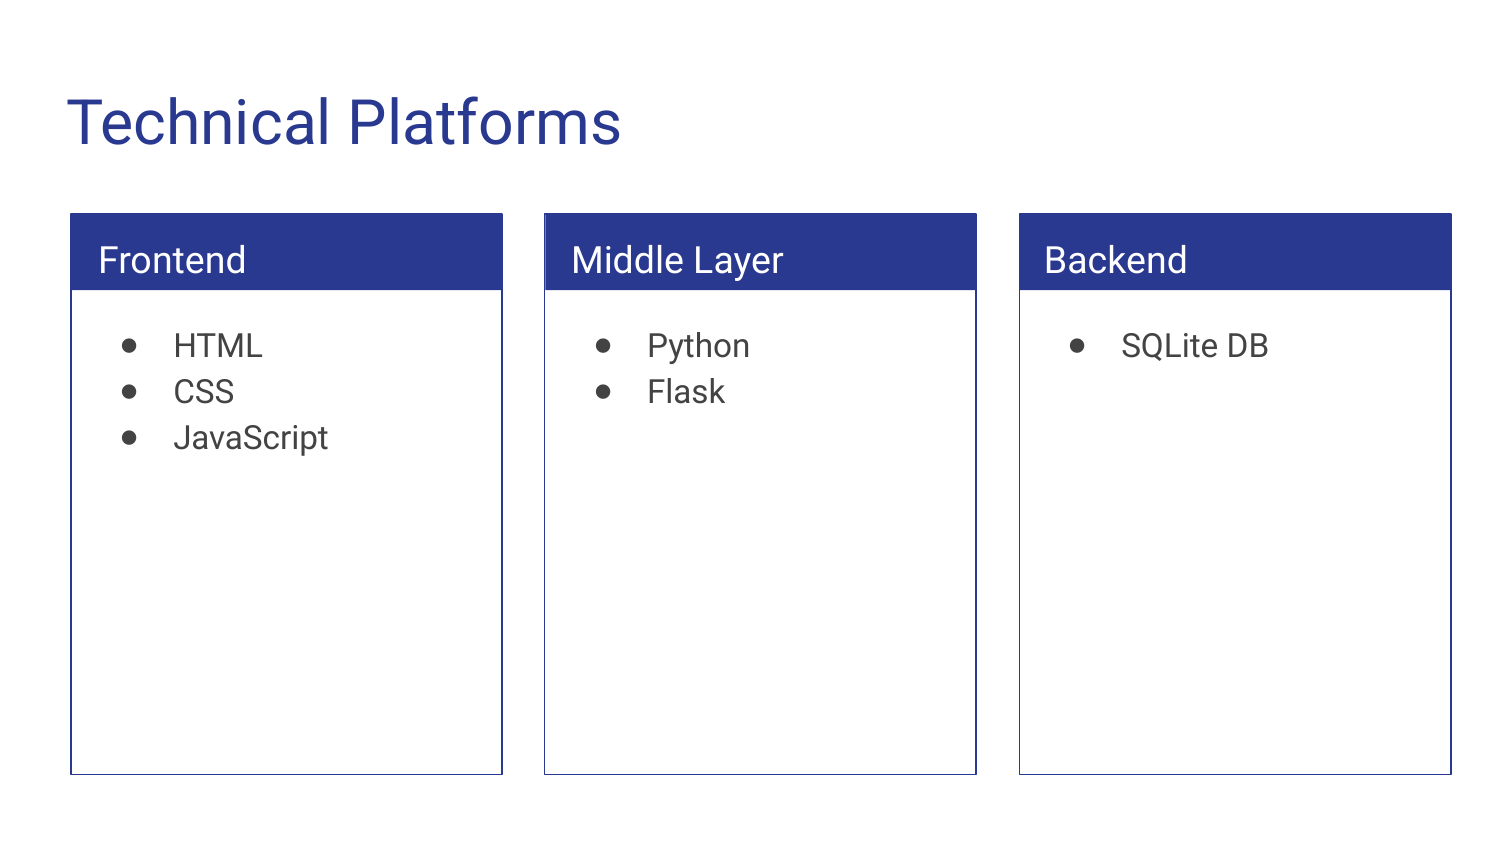

# Technical Platforms

Frontend

Middle Layer

Backend

HTML
CSS
JavaScript
Python
Flask
SQLite DB